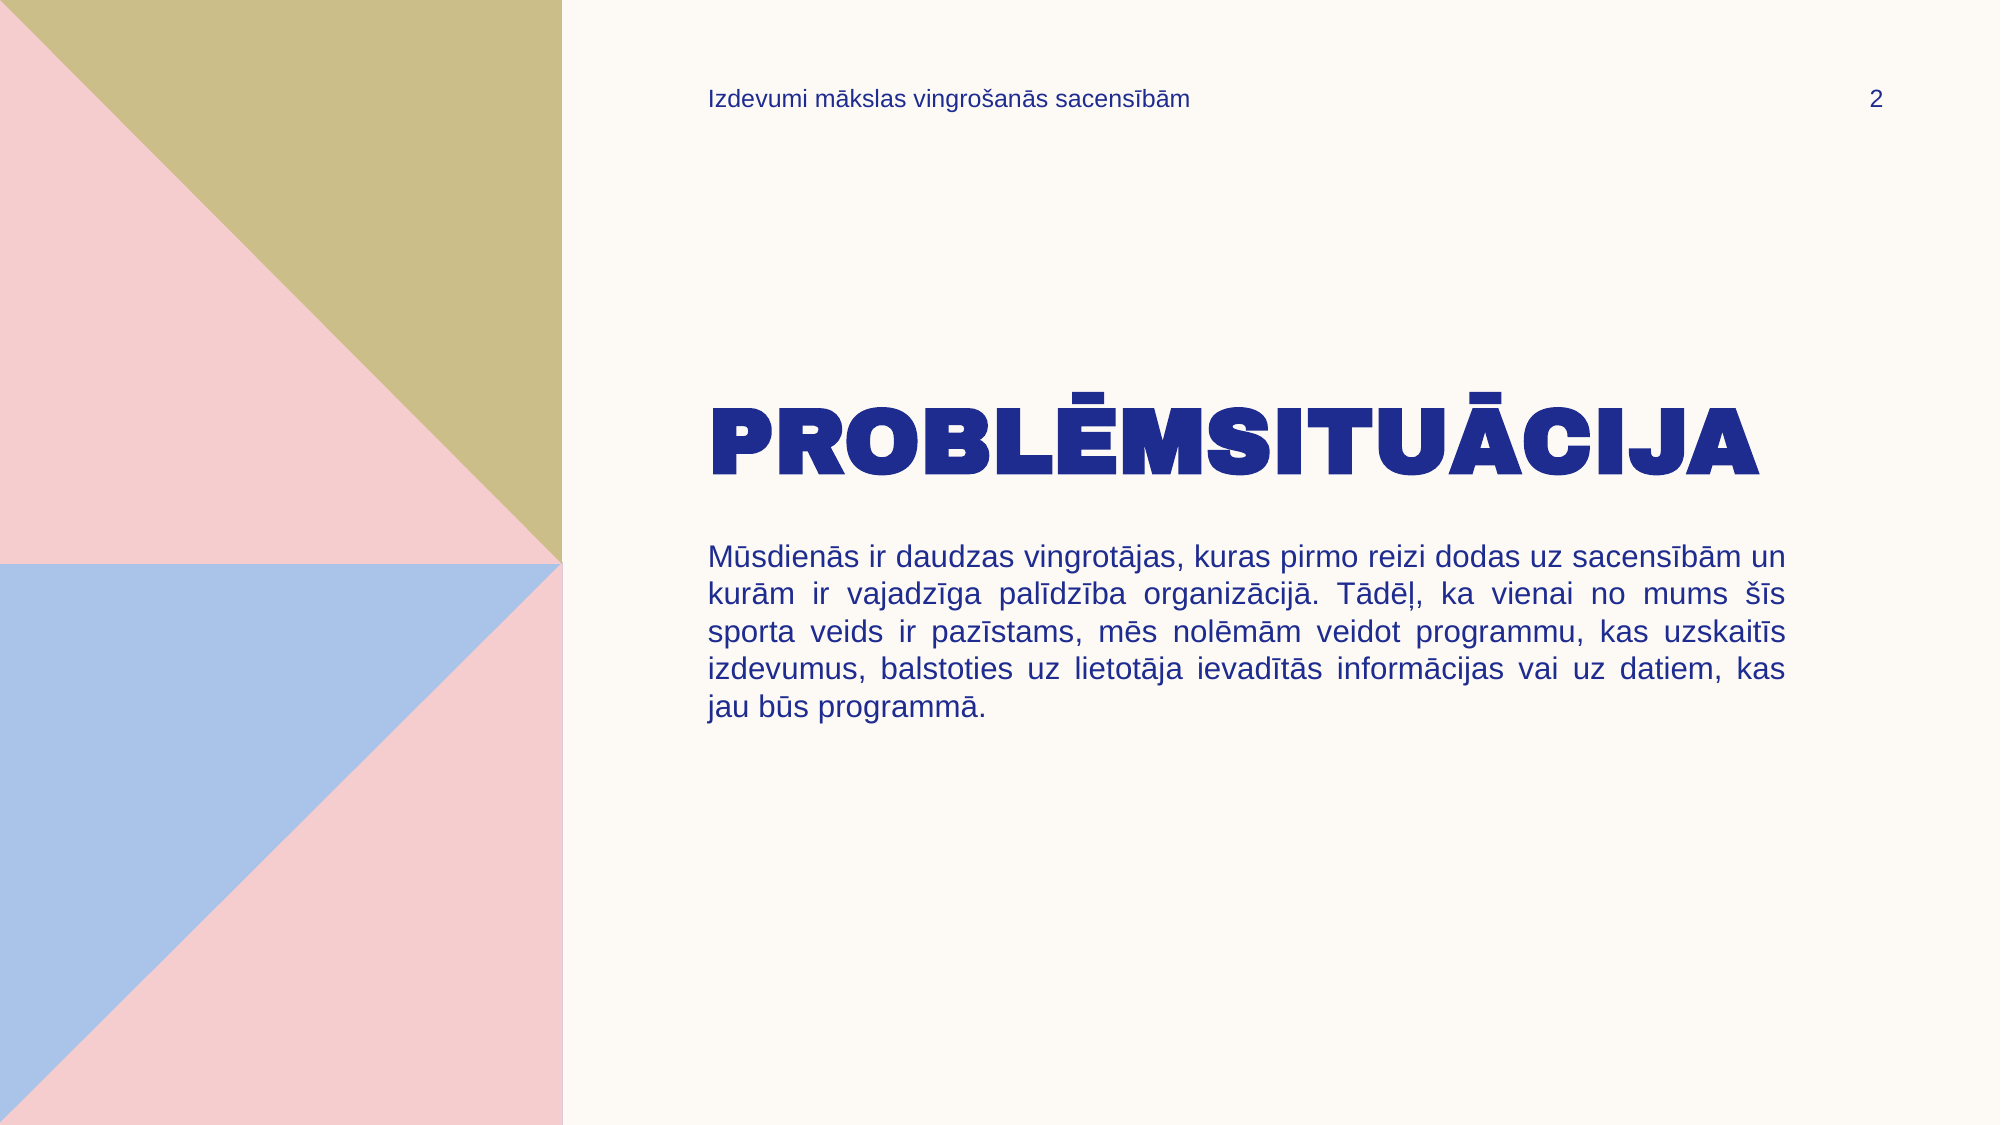

Izdevumi mākslas vingrošanās sacensībām
2
# Problēmsituācija
Mūsdienās ir daudzas vingrotājas, kuras pirmo reizi dodas uz sacensībām un kurām ir vajadzīga palīdzība organizācijā. Tādēļ, ka vienai no mums šīs sporta veids ir pazīstams, mēs nolēmām veidot programmu, kas uzskaitīs izdevumus, balstoties uz lietotāja ievadītās informācijas vai uz datiem, kas jau būs programmā.